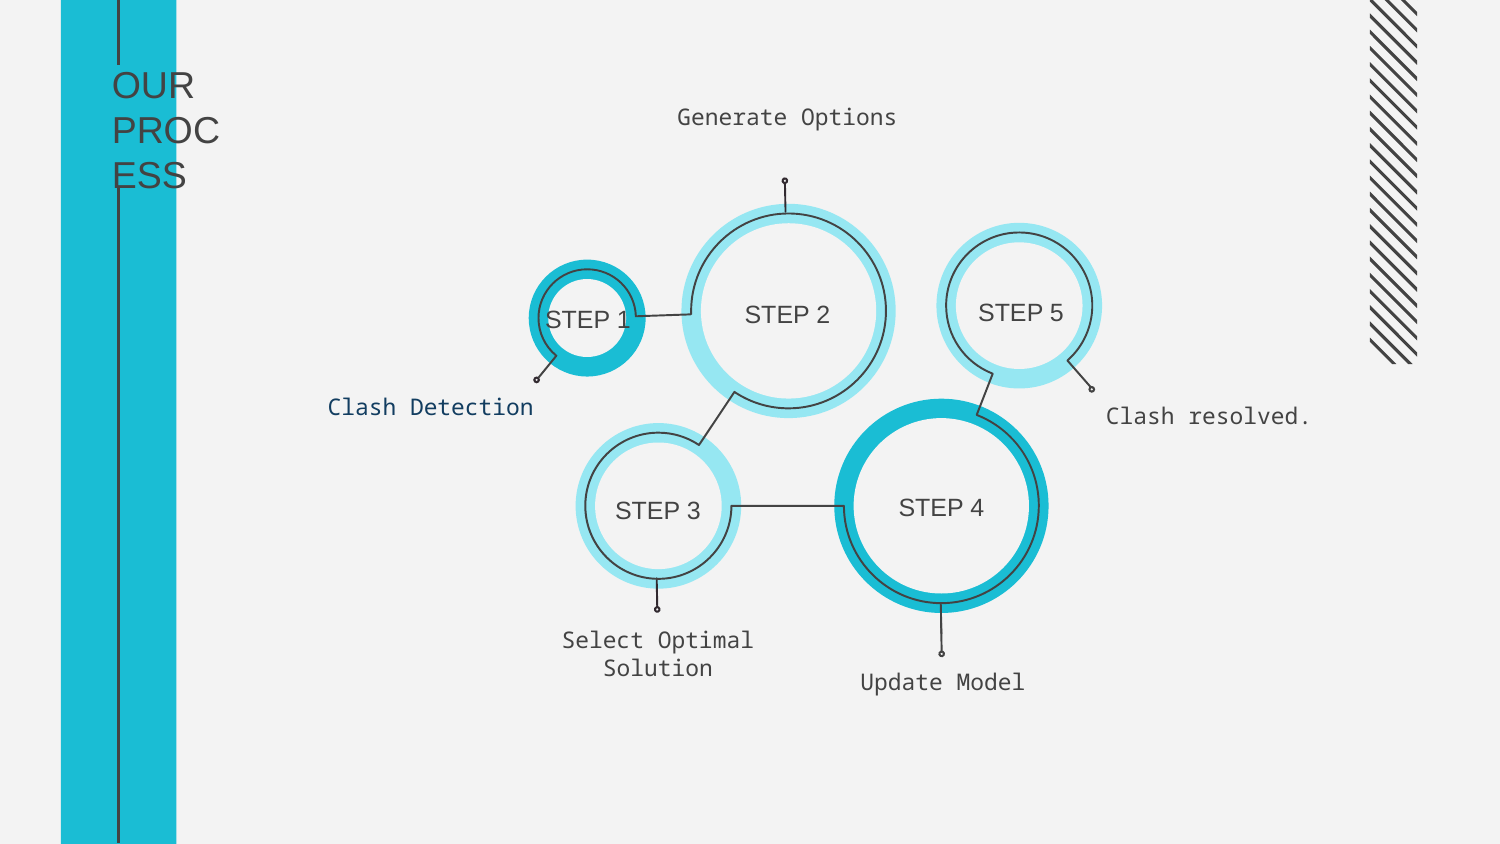

# OUR PROCESS
Generate Options

STEP 5
STEP 2
STEP 1
Clash Detection

Clash resolved.

STEP 4
STEP 3

Select Optimal Solution
Update Model